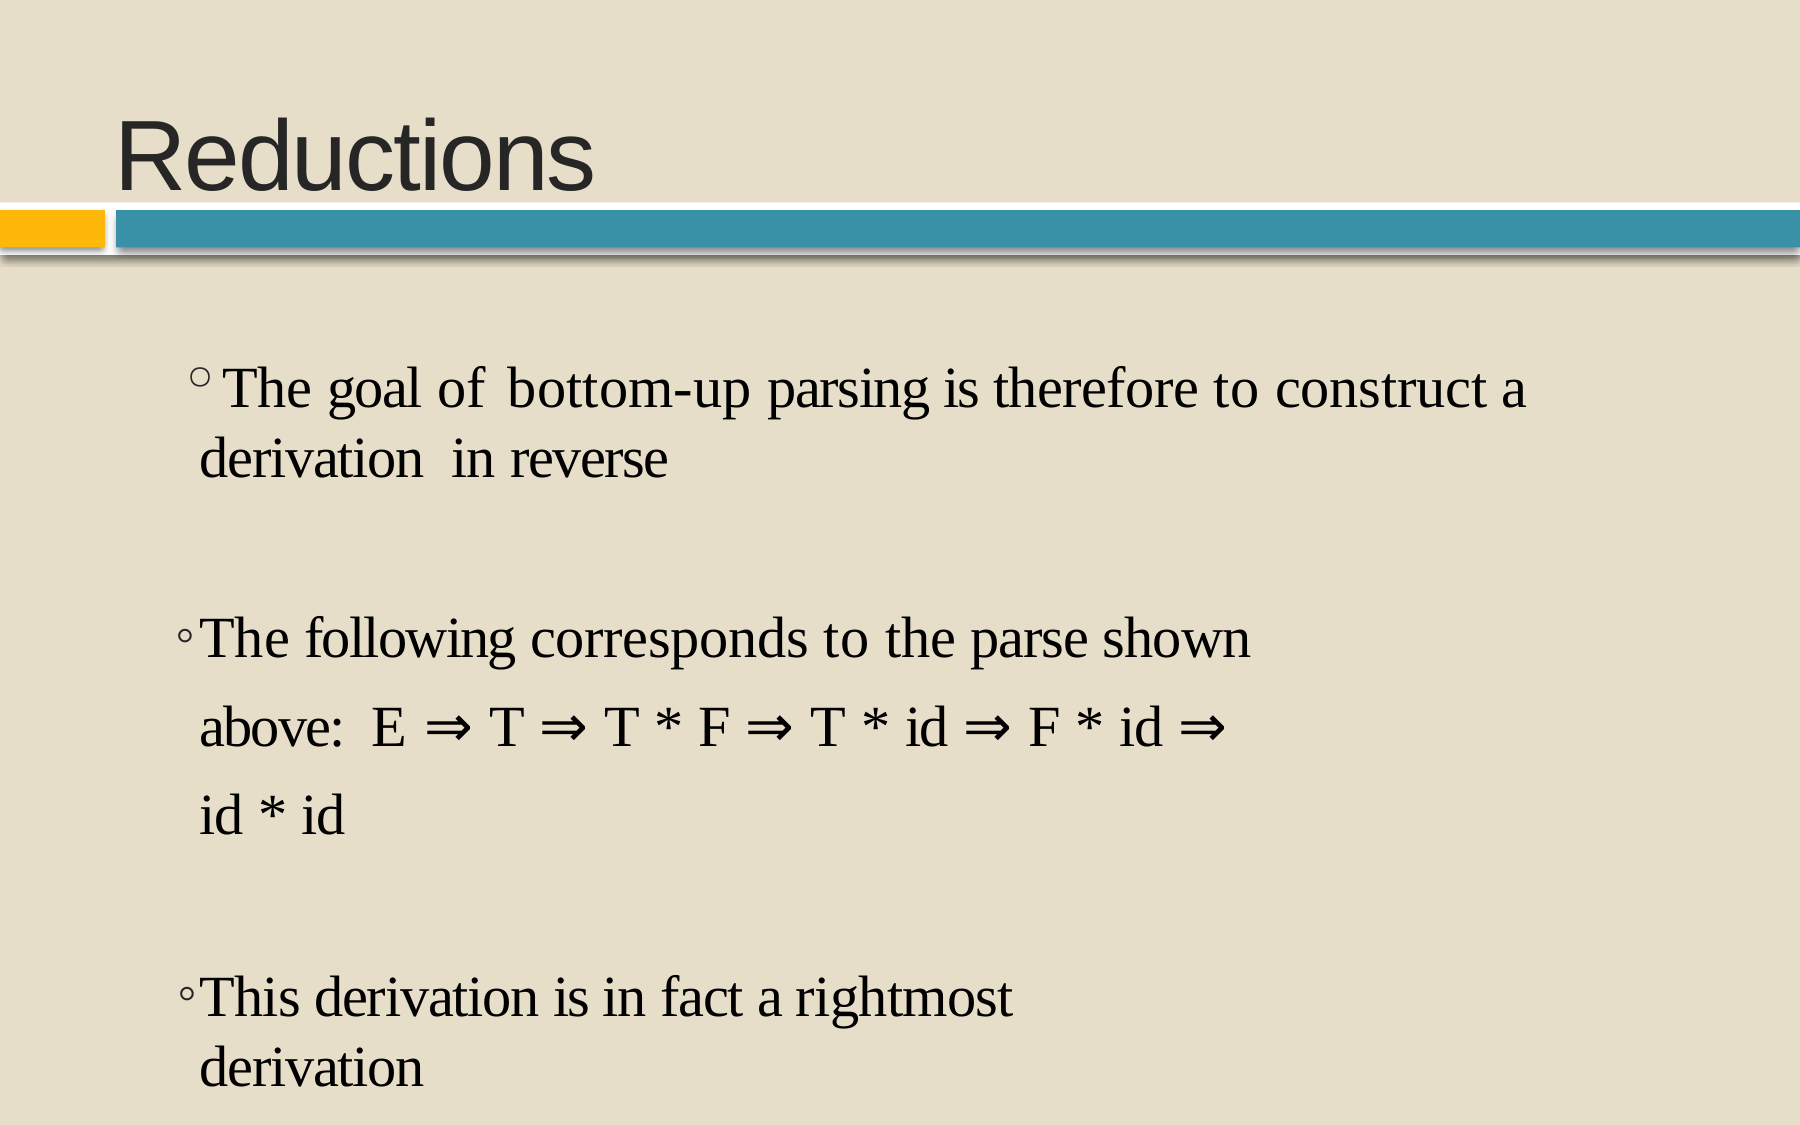

# Reductions
The goal of	bottom-up parsing is therefore to construct a derivation  in reverse

The following corresponds to the parse shown above:  E ⇒ T ⇒ T * F ⇒ T * id ⇒ F * id ⇒ id * id

This derivation is in fact a rightmost derivation